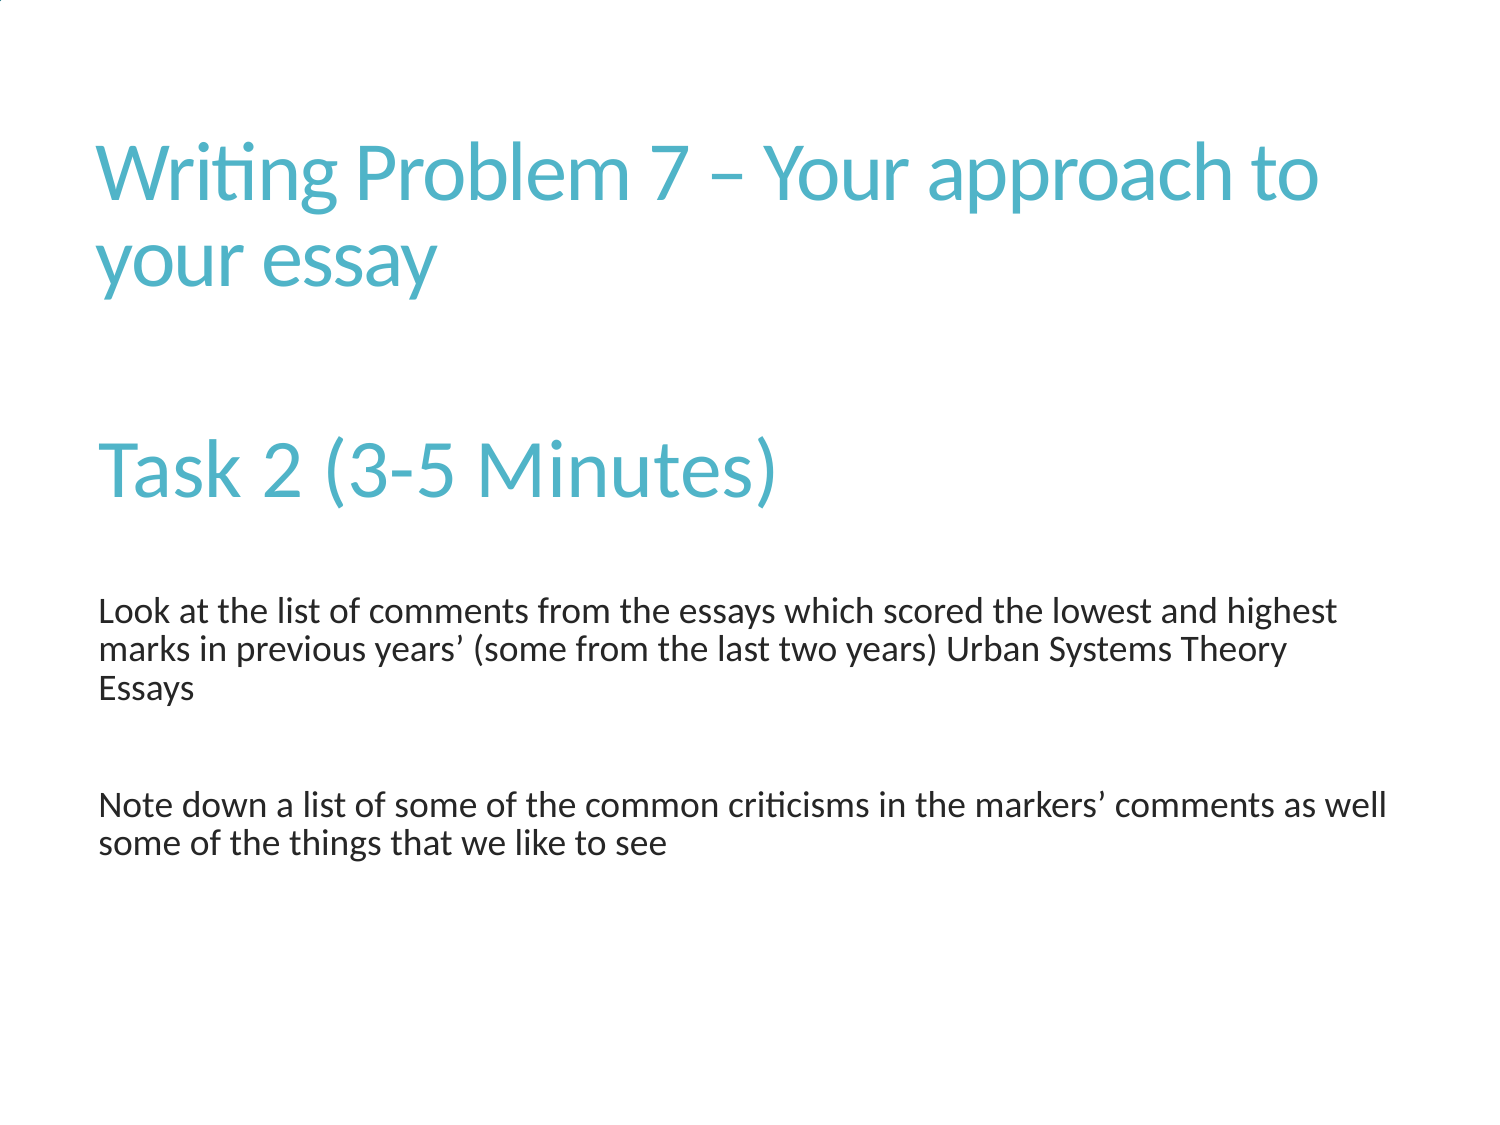

# Writing Problem 7 – Your approach to your essay
Task 2 (3-5 Minutes)

Look at the list of comments from the essays which scored the lowest and highest marks in previous years’ (some from the last two years) Urban Systems Theory Essays

Note down a list of some of the common criticisms in the markers’ comments as well some of the things that we like to see